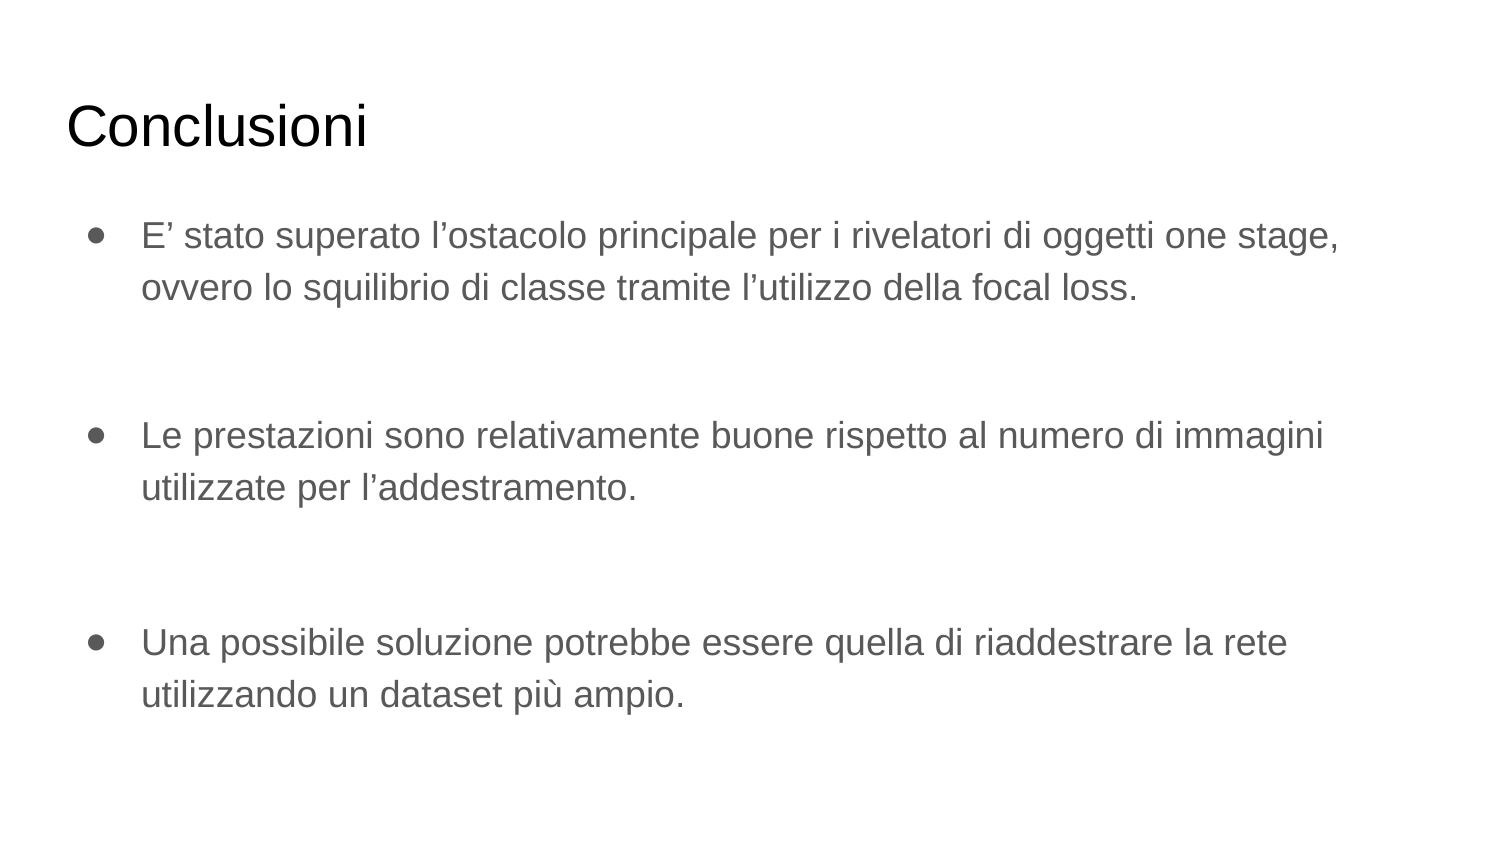

# Conclusioni
E’ stato superato l’ostacolo principale per i rivelatori di oggetti one stage, ovvero lo squilibrio di classe tramite l’utilizzo della focal loss.
Le prestazioni sono relativamente buone rispetto al numero di immagini utilizzate per l’addestramento.
Una possibile soluzione potrebbe essere quella di riaddestrare la rete utilizzando un dataset più ampio.